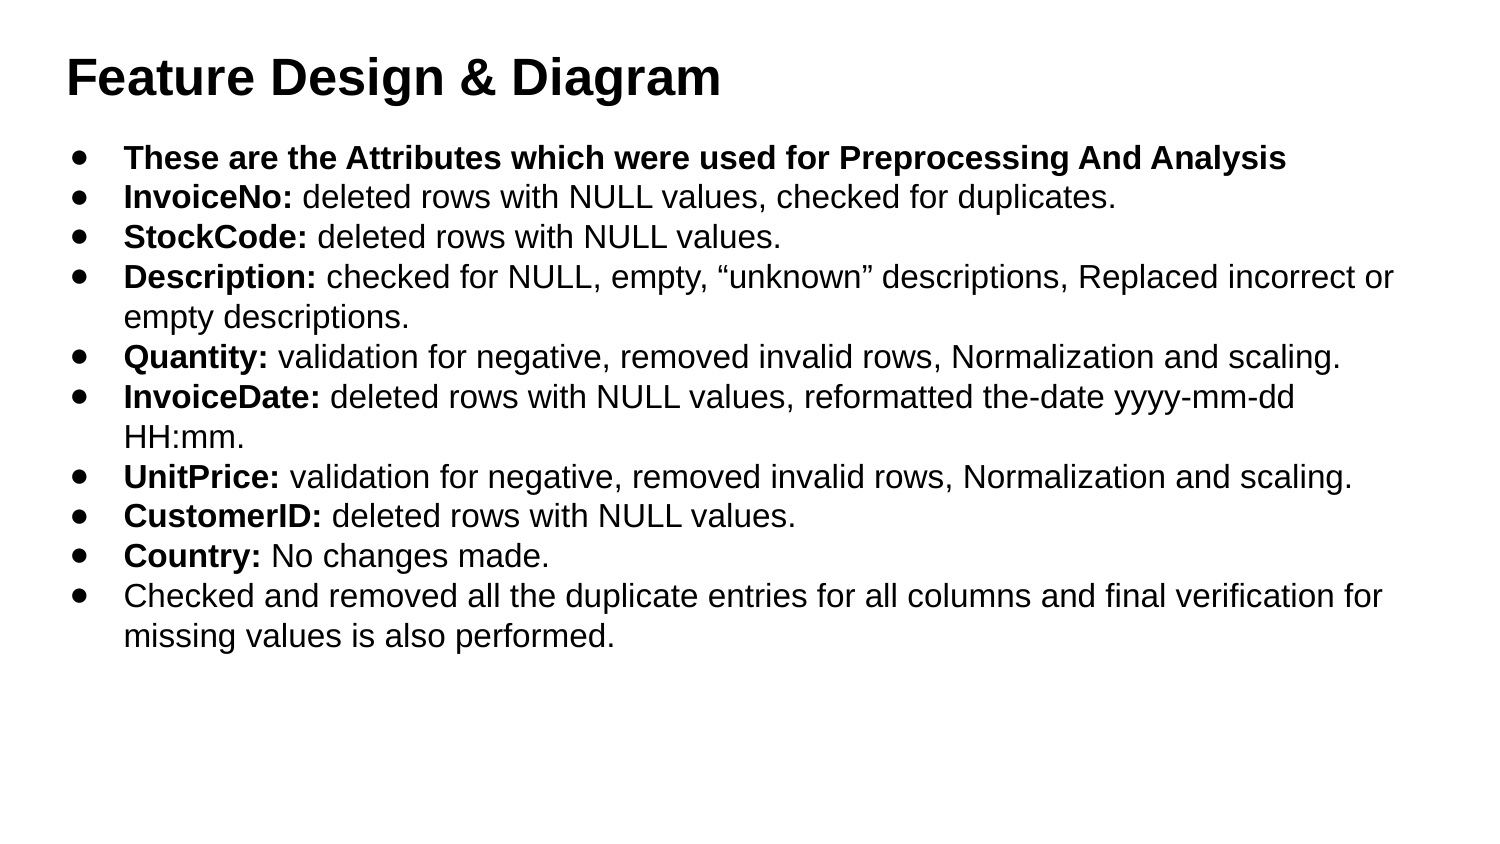

# Feature Design & Diagram
These are the Attributes which were used for Preprocessing And Analysis
InvoiceNo: deleted rows with NULL values, checked for duplicates.
StockCode: deleted rows with NULL values.
Description: checked for NULL, empty, “unknown” descriptions, Replaced incorrect or empty descriptions.
Quantity: validation for negative, removed invalid rows, Normalization and scaling.
InvoiceDate: deleted rows with NULL values, reformatted the-date yyyy-mm-dd HH:mm.
UnitPrice: validation for negative, removed invalid rows, Normalization and scaling.
CustomerID: deleted rows with NULL values.
Country: No changes made.
Checked and removed all the duplicate entries for all columns and final verification for missing values is also performed.